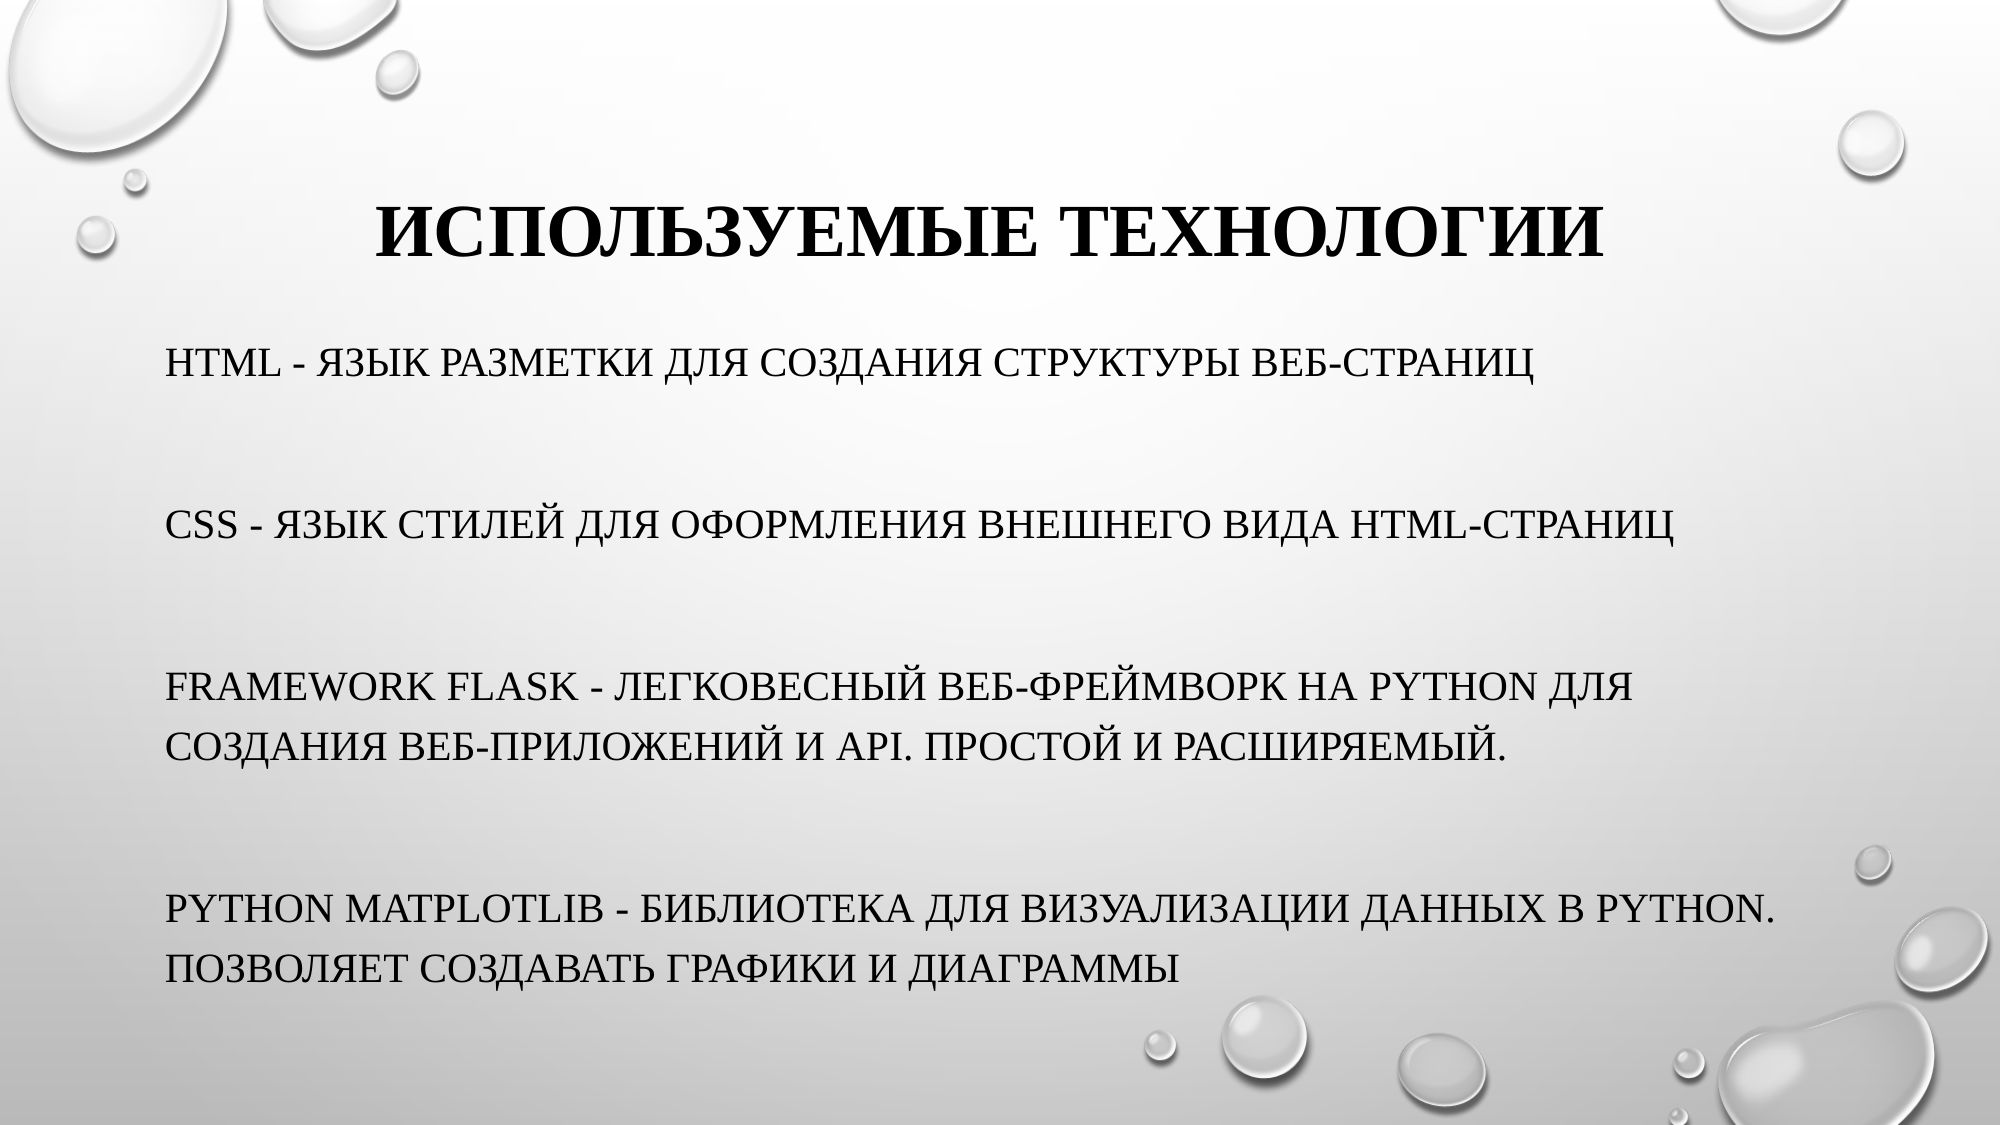

# ИСПОЛЬЗУЕМЫЕ ТЕХНОЛОГИИ
HTML - Язык разметки для создания структуры веб-страниц

CSS - Язык стилей для оформления внешнего вида HTML-страниц

Framework flask - Легковесный веб-фреймворк на Python для создания веб-приложений и API. Простой и расширяемый.

Python matplotlib - Библиотека для визуализации данных в Python. Позволяет создавать графики и диаграммы